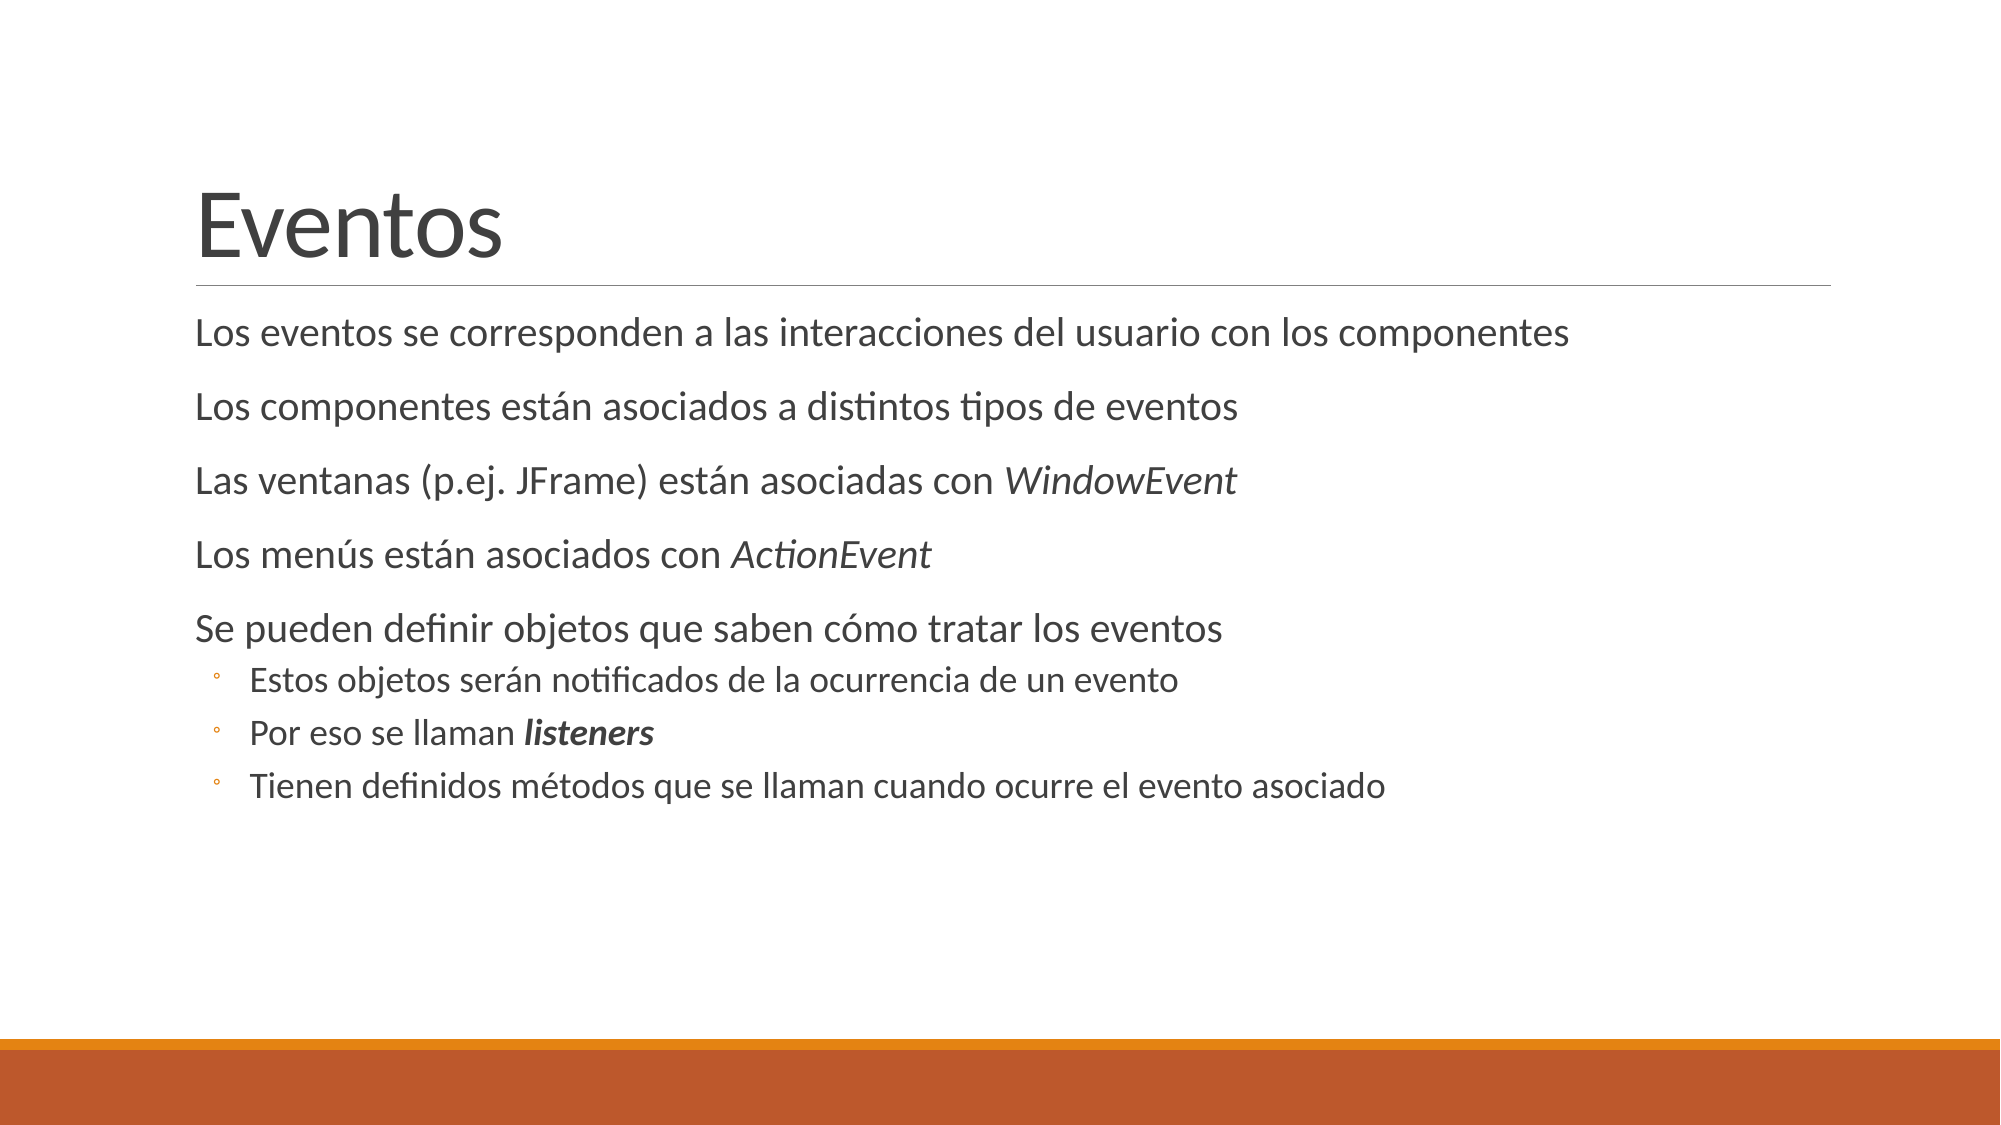

# Eventos
Los eventos se corresponden a las interacciones del usuario con los componentes
Los componentes están asociados a distintos tipos de eventos
Las ventanas (p.ej. JFrame) están asociadas con WindowEvent
Los menús están asociados con ActionEvent
Se pueden definir objetos que saben cómo tratar los eventos
 Estos objetos serán notificados de la ocurrencia de un evento
 Por eso se llaman listeners
 Tienen definidos métodos que se llaman cuando ocurre el evento asociado